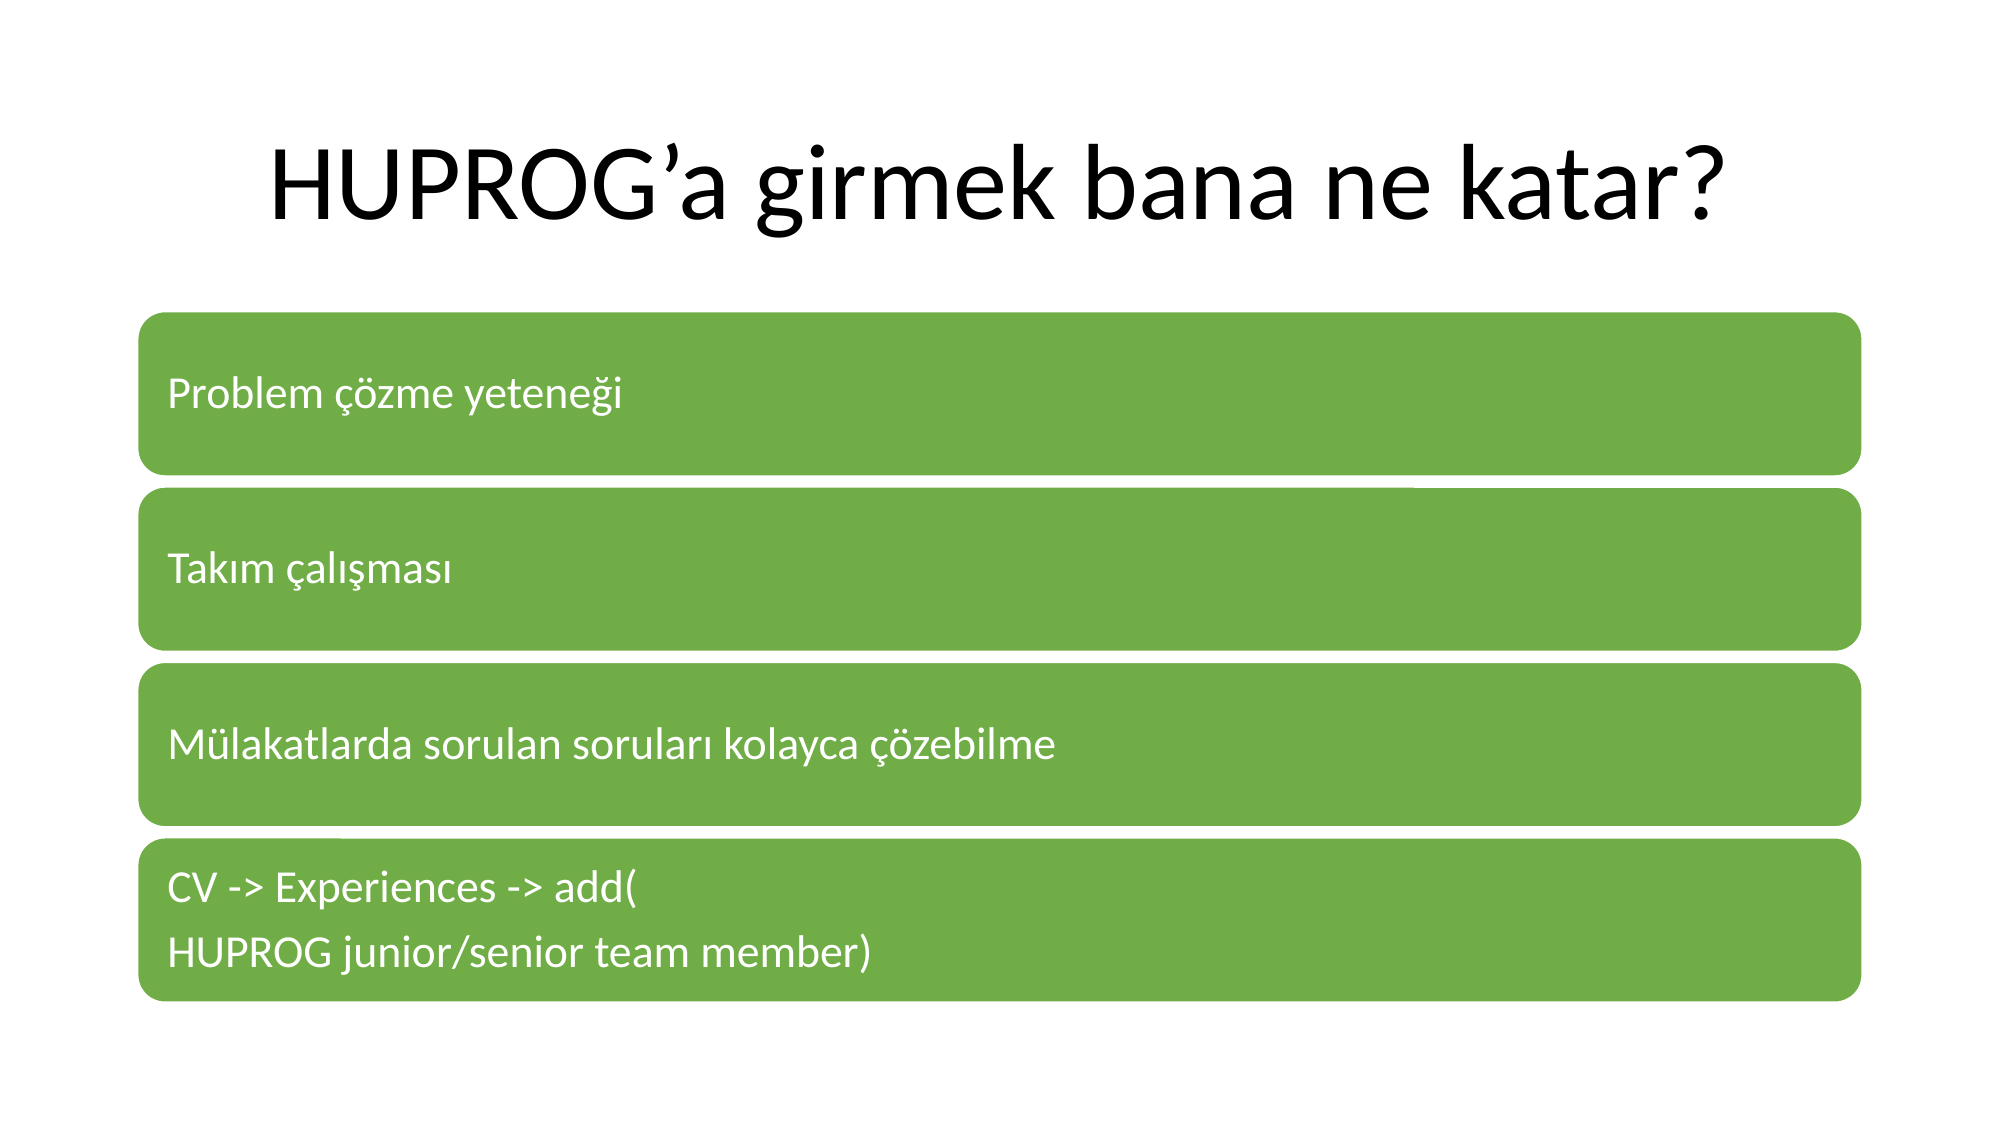

# HUPROG’a girmek bana ne katar?
Problem çözme yeteneği
Takım çalışması
Mülakatlarda sorulan soruları kolayca çözebilme
CV -> Experiences -> add(
HUPROG junior/senior team member)